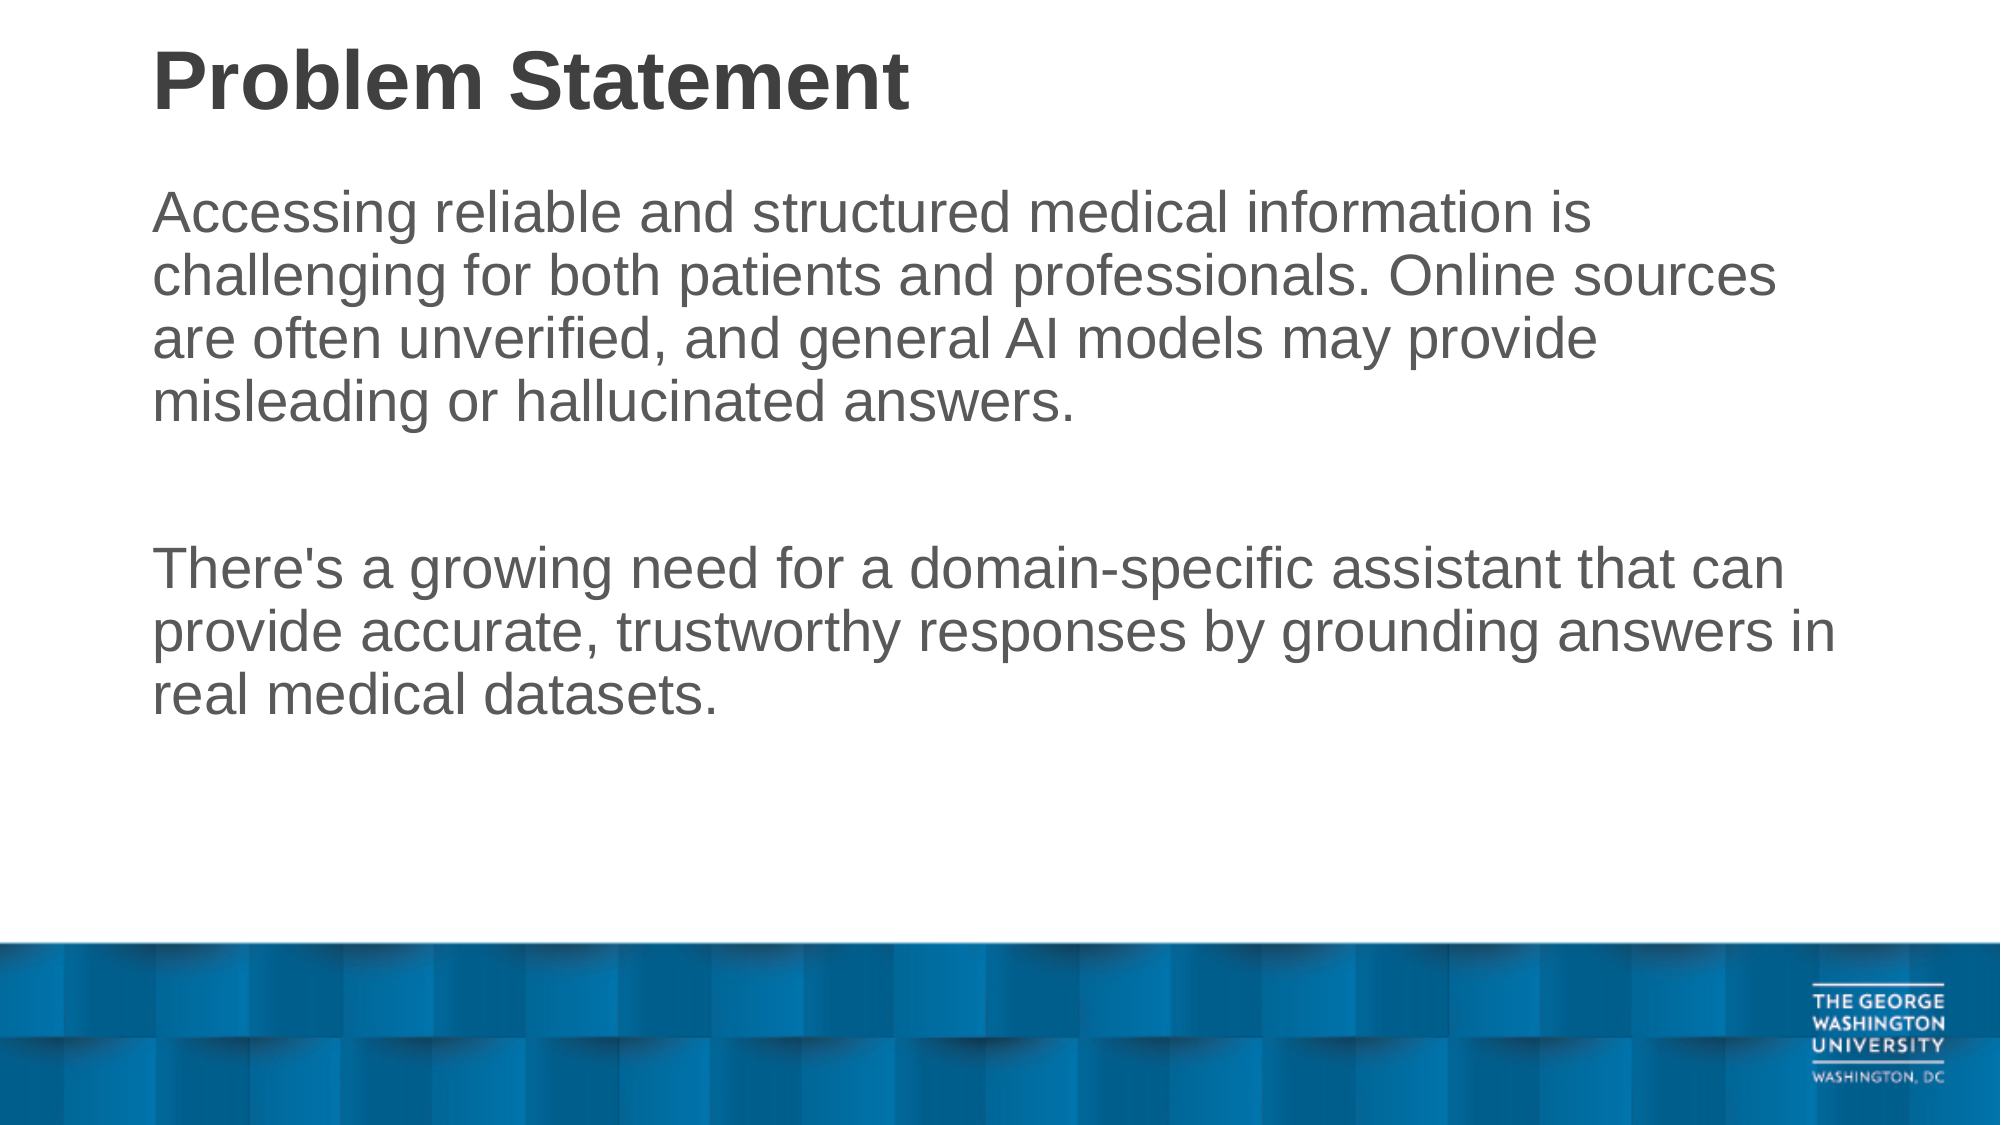

# Problem Statement
Accessing reliable and structured medical information is challenging for both patients and professionals. Online sources are often unverified, and general AI models may provide misleading or hallucinated answers.

There's a growing need for a domain-specific assistant that can provide accurate, trustworthy responses by grounding answers in real medical datasets.